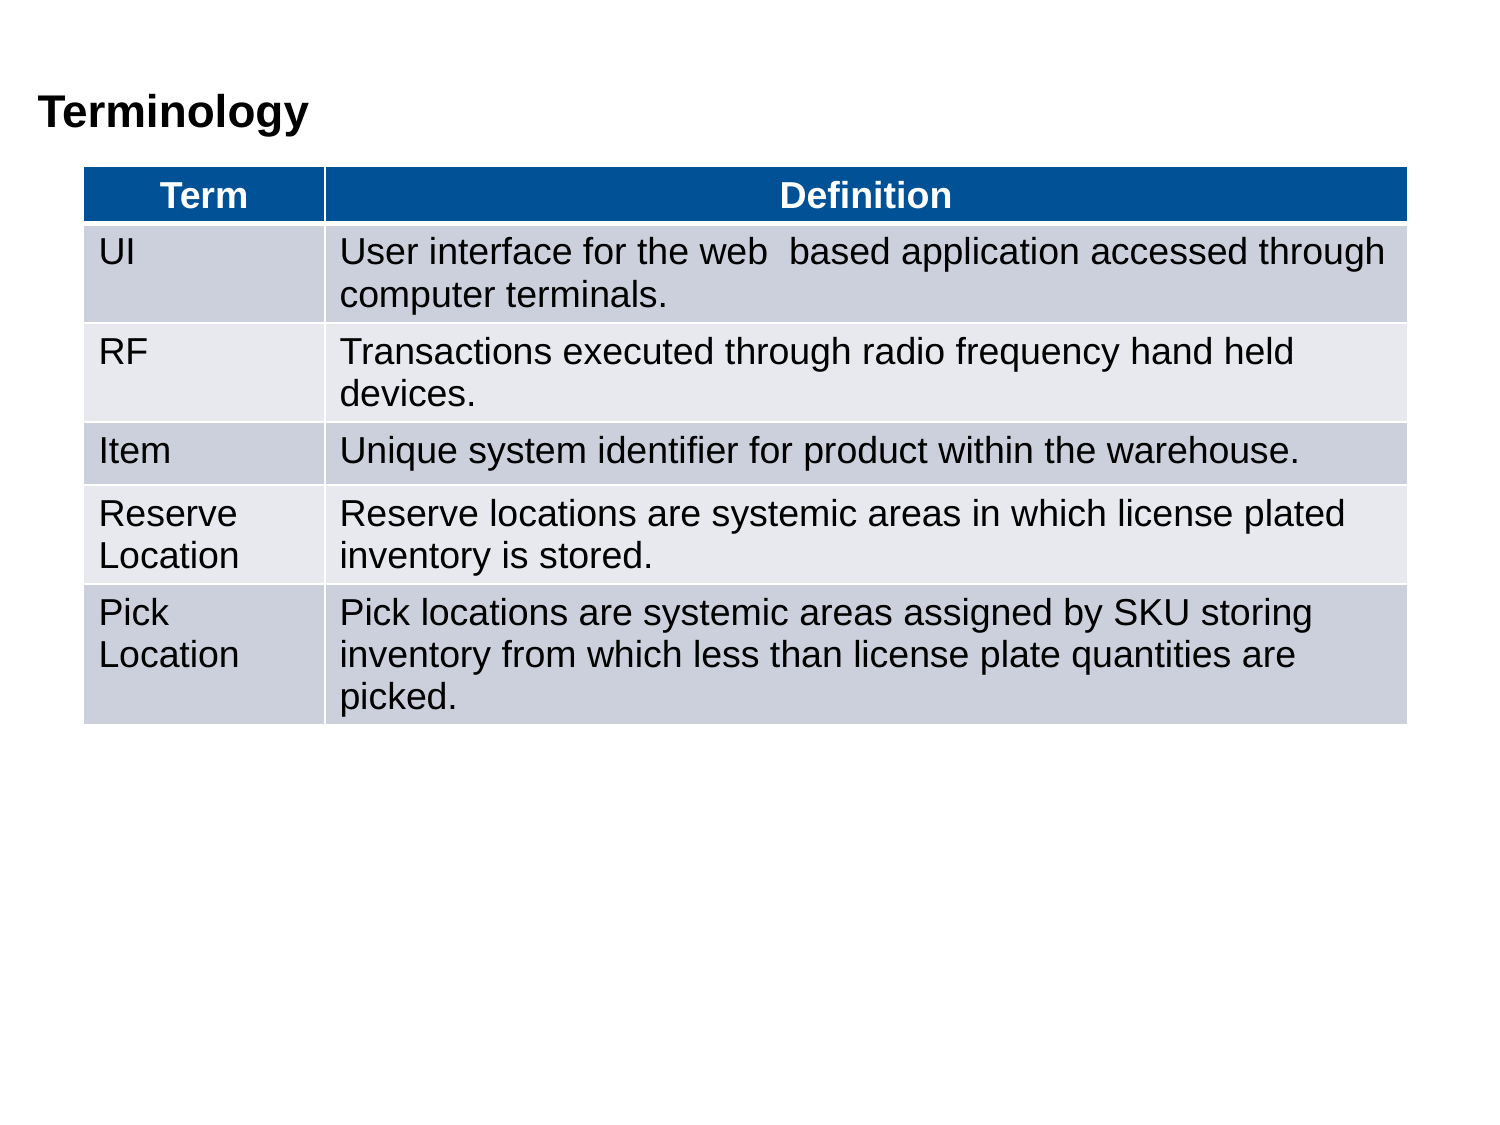

# Terminology
| Term | Definition |
| --- | --- |
| UI | User interface for the web based application accessed through computer terminals. |
| RF | Transactions executed through radio frequency hand held devices. |
| Item | Unique system identifier for product within the warehouse. |
| Reserve Location | Reserve locations are systemic areas in which license plated inventory is stored. |
| Pick Location | Pick locations are systemic areas assigned by SKU storing inventory from which less than license plate quantities are picked. |